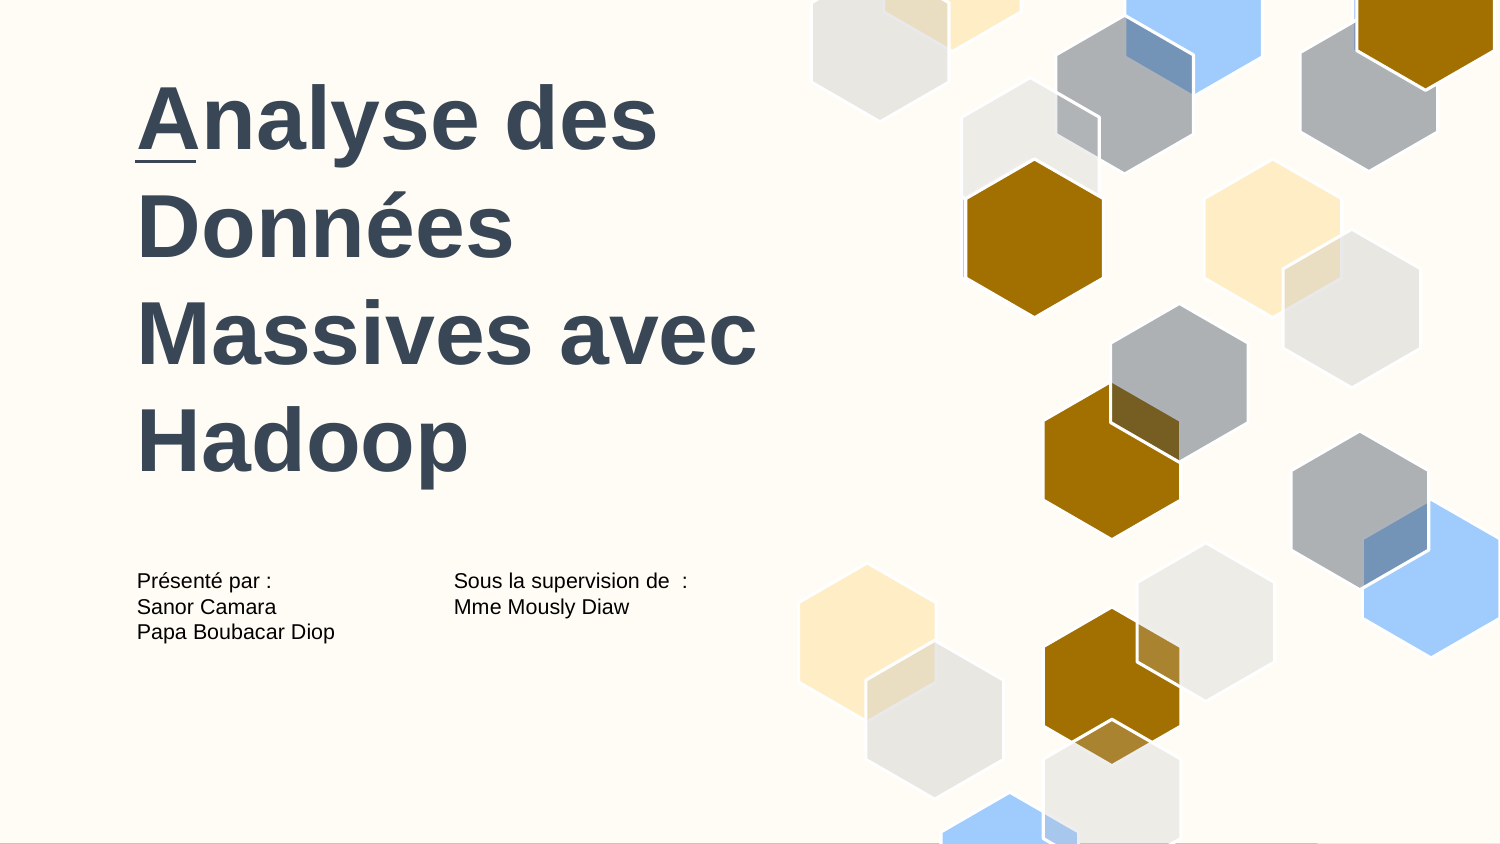

Analyse des Données Massives avec Hadoop
Présenté par :
Sanor Camara
Papa Boubacar Diop
Sous la supervision de  :
Mme Mously Diaw